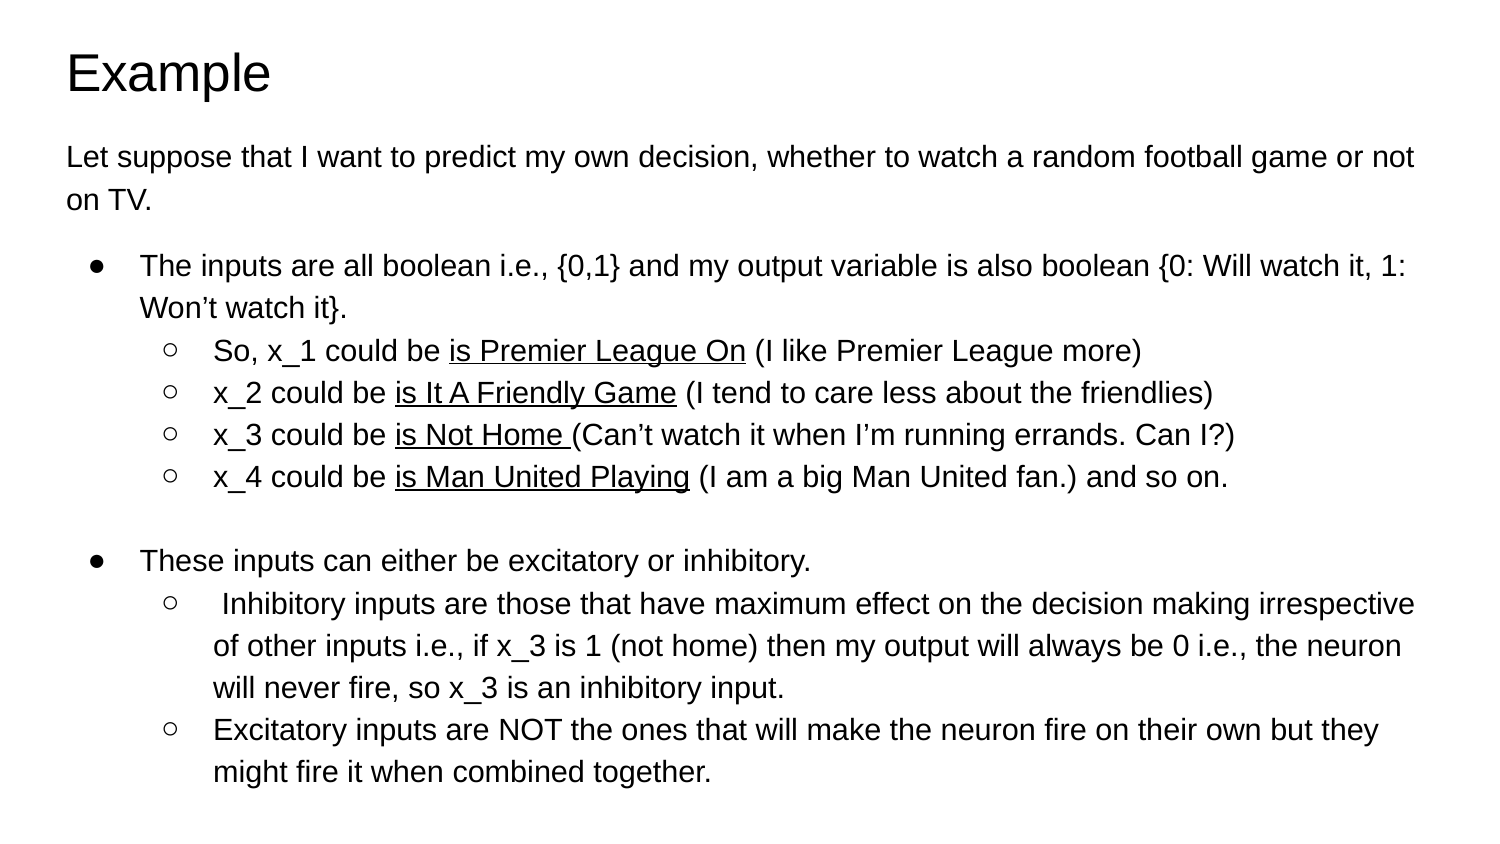

# Example
Let suppose that I want to predict my own decision, whether to watch a random football game or not on TV.
The inputs are all boolean i.e., {0,1} and my output variable is also boolean {0: Will watch it, 1: Won’t watch it}.
So, x_1 could be is Premier League On (I like Premier League more)
x_2 could be is It A Friendly Game (I tend to care less about the friendlies)
x_3 could be is Not Home (Can’t watch it when I’m running errands. Can I?)
x_4 could be is Man United Playing (I am a big Man United fan.) and so on.
These inputs can either be excitatory or inhibitory.
 Inhibitory inputs are those that have maximum effect on the decision making irrespective of other inputs i.e., if x_3 is 1 (not home) then my output will always be 0 i.e., the neuron will never fire, so x_3 is an inhibitory input.
Excitatory inputs are NOT the ones that will make the neuron fire on their own but they might fire it when combined together.